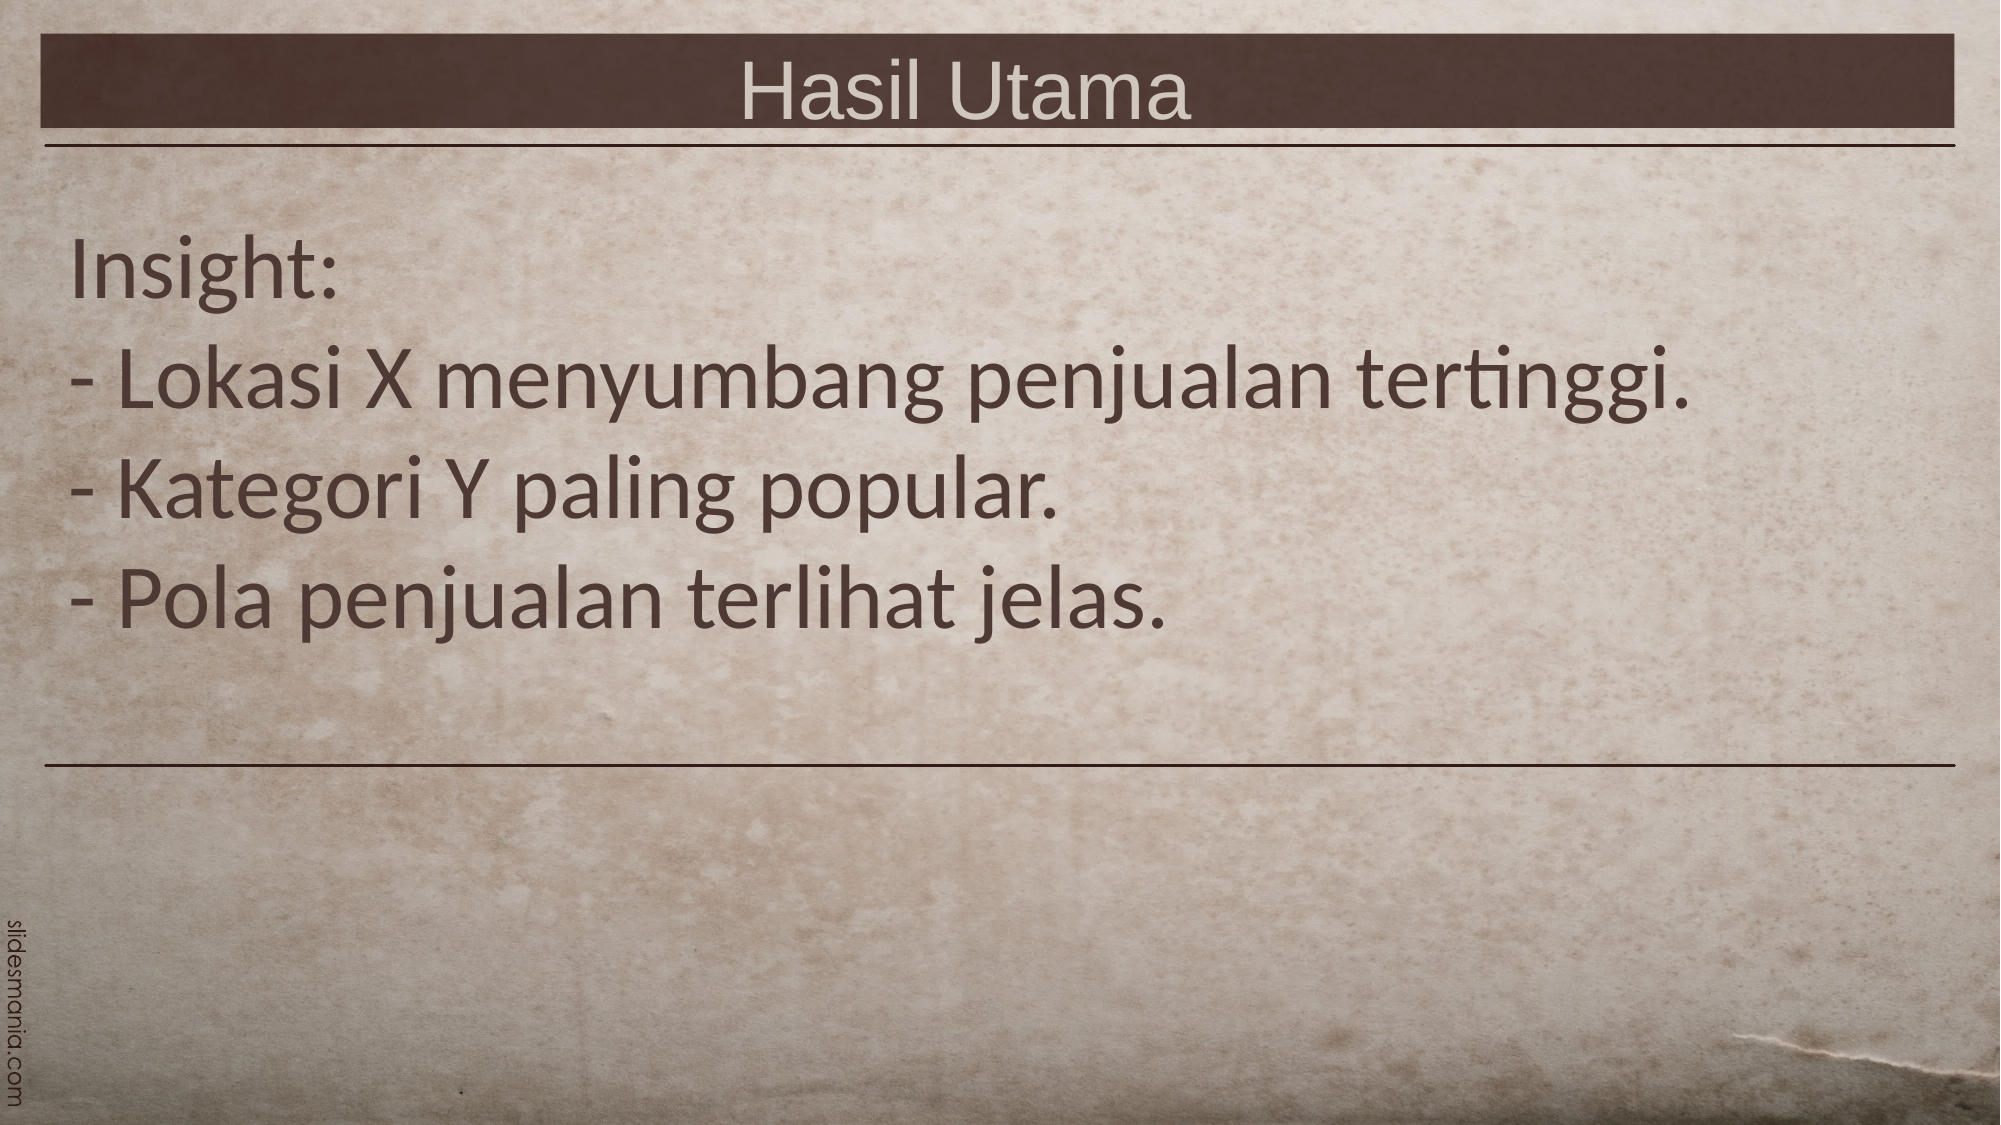

Hasil Utama
# Insight: - Lokasi X menyumbang penjualan tertinggi. - Kategori Y paling popular. - Pola penjualan terlihat jelas.